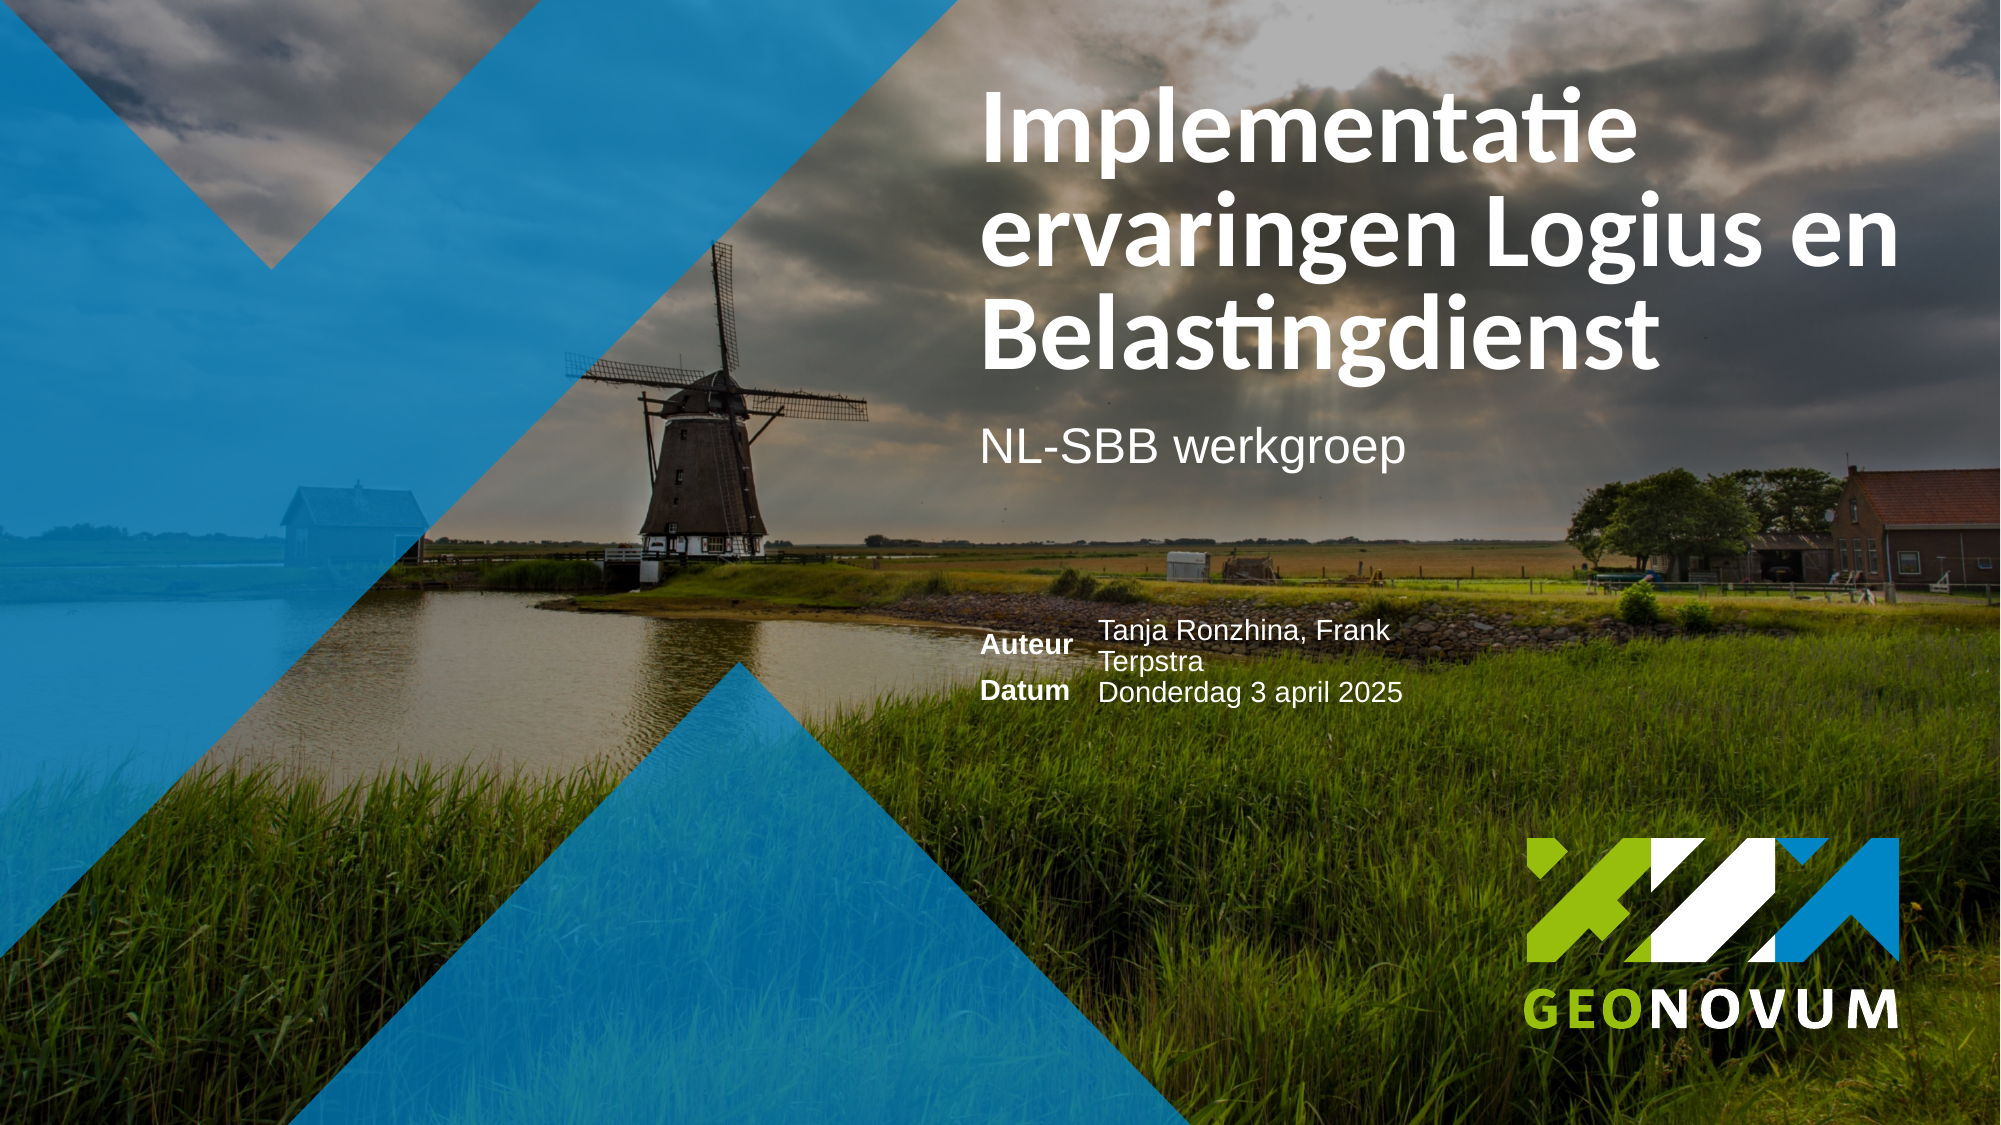

# Implementatie ervaringen Logius en Belastingdienst
NL-SBB werkgroep
Tanja Ronzhina, Frank Terpstra
Donderdag 3 april 2025
1